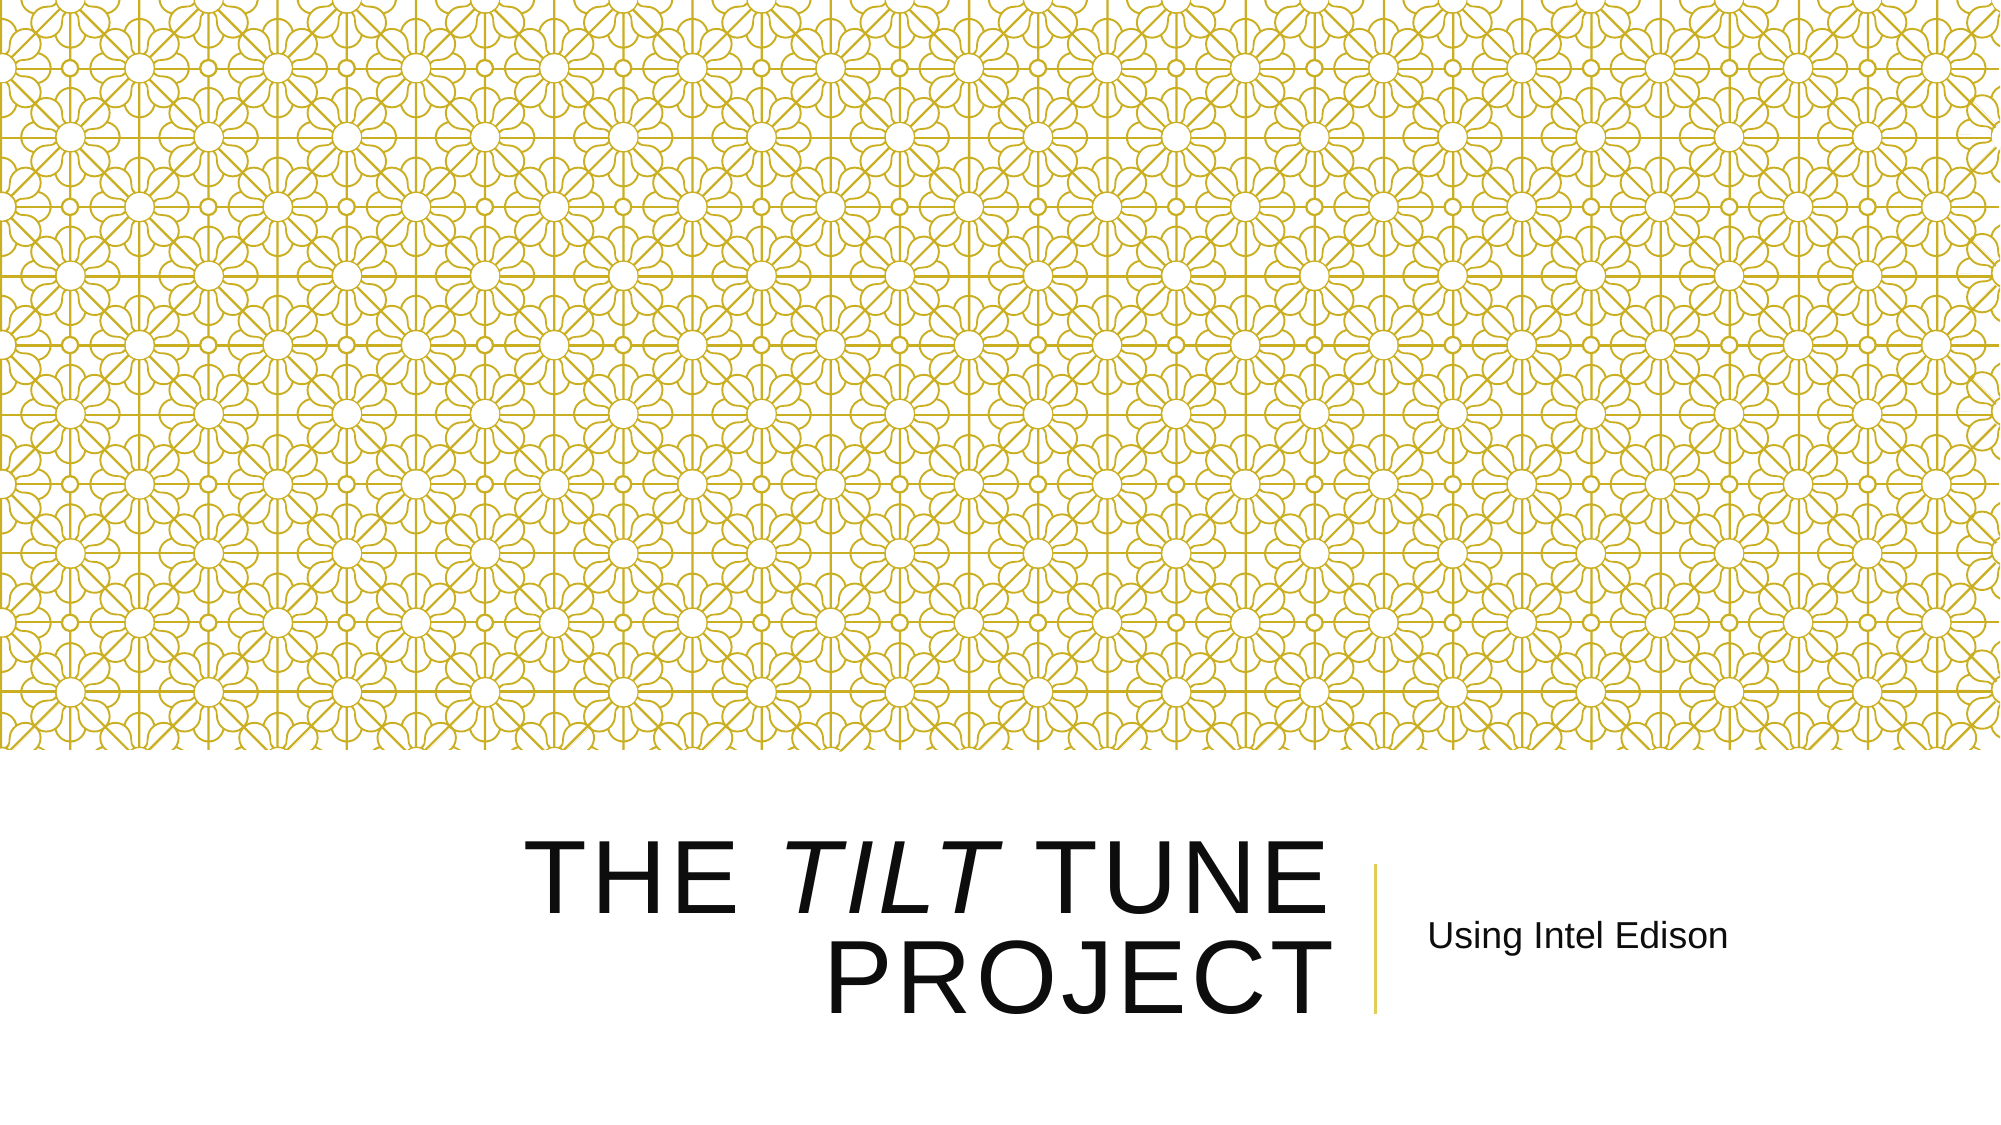

# The Tilt TUne Project
Using Intel Edison